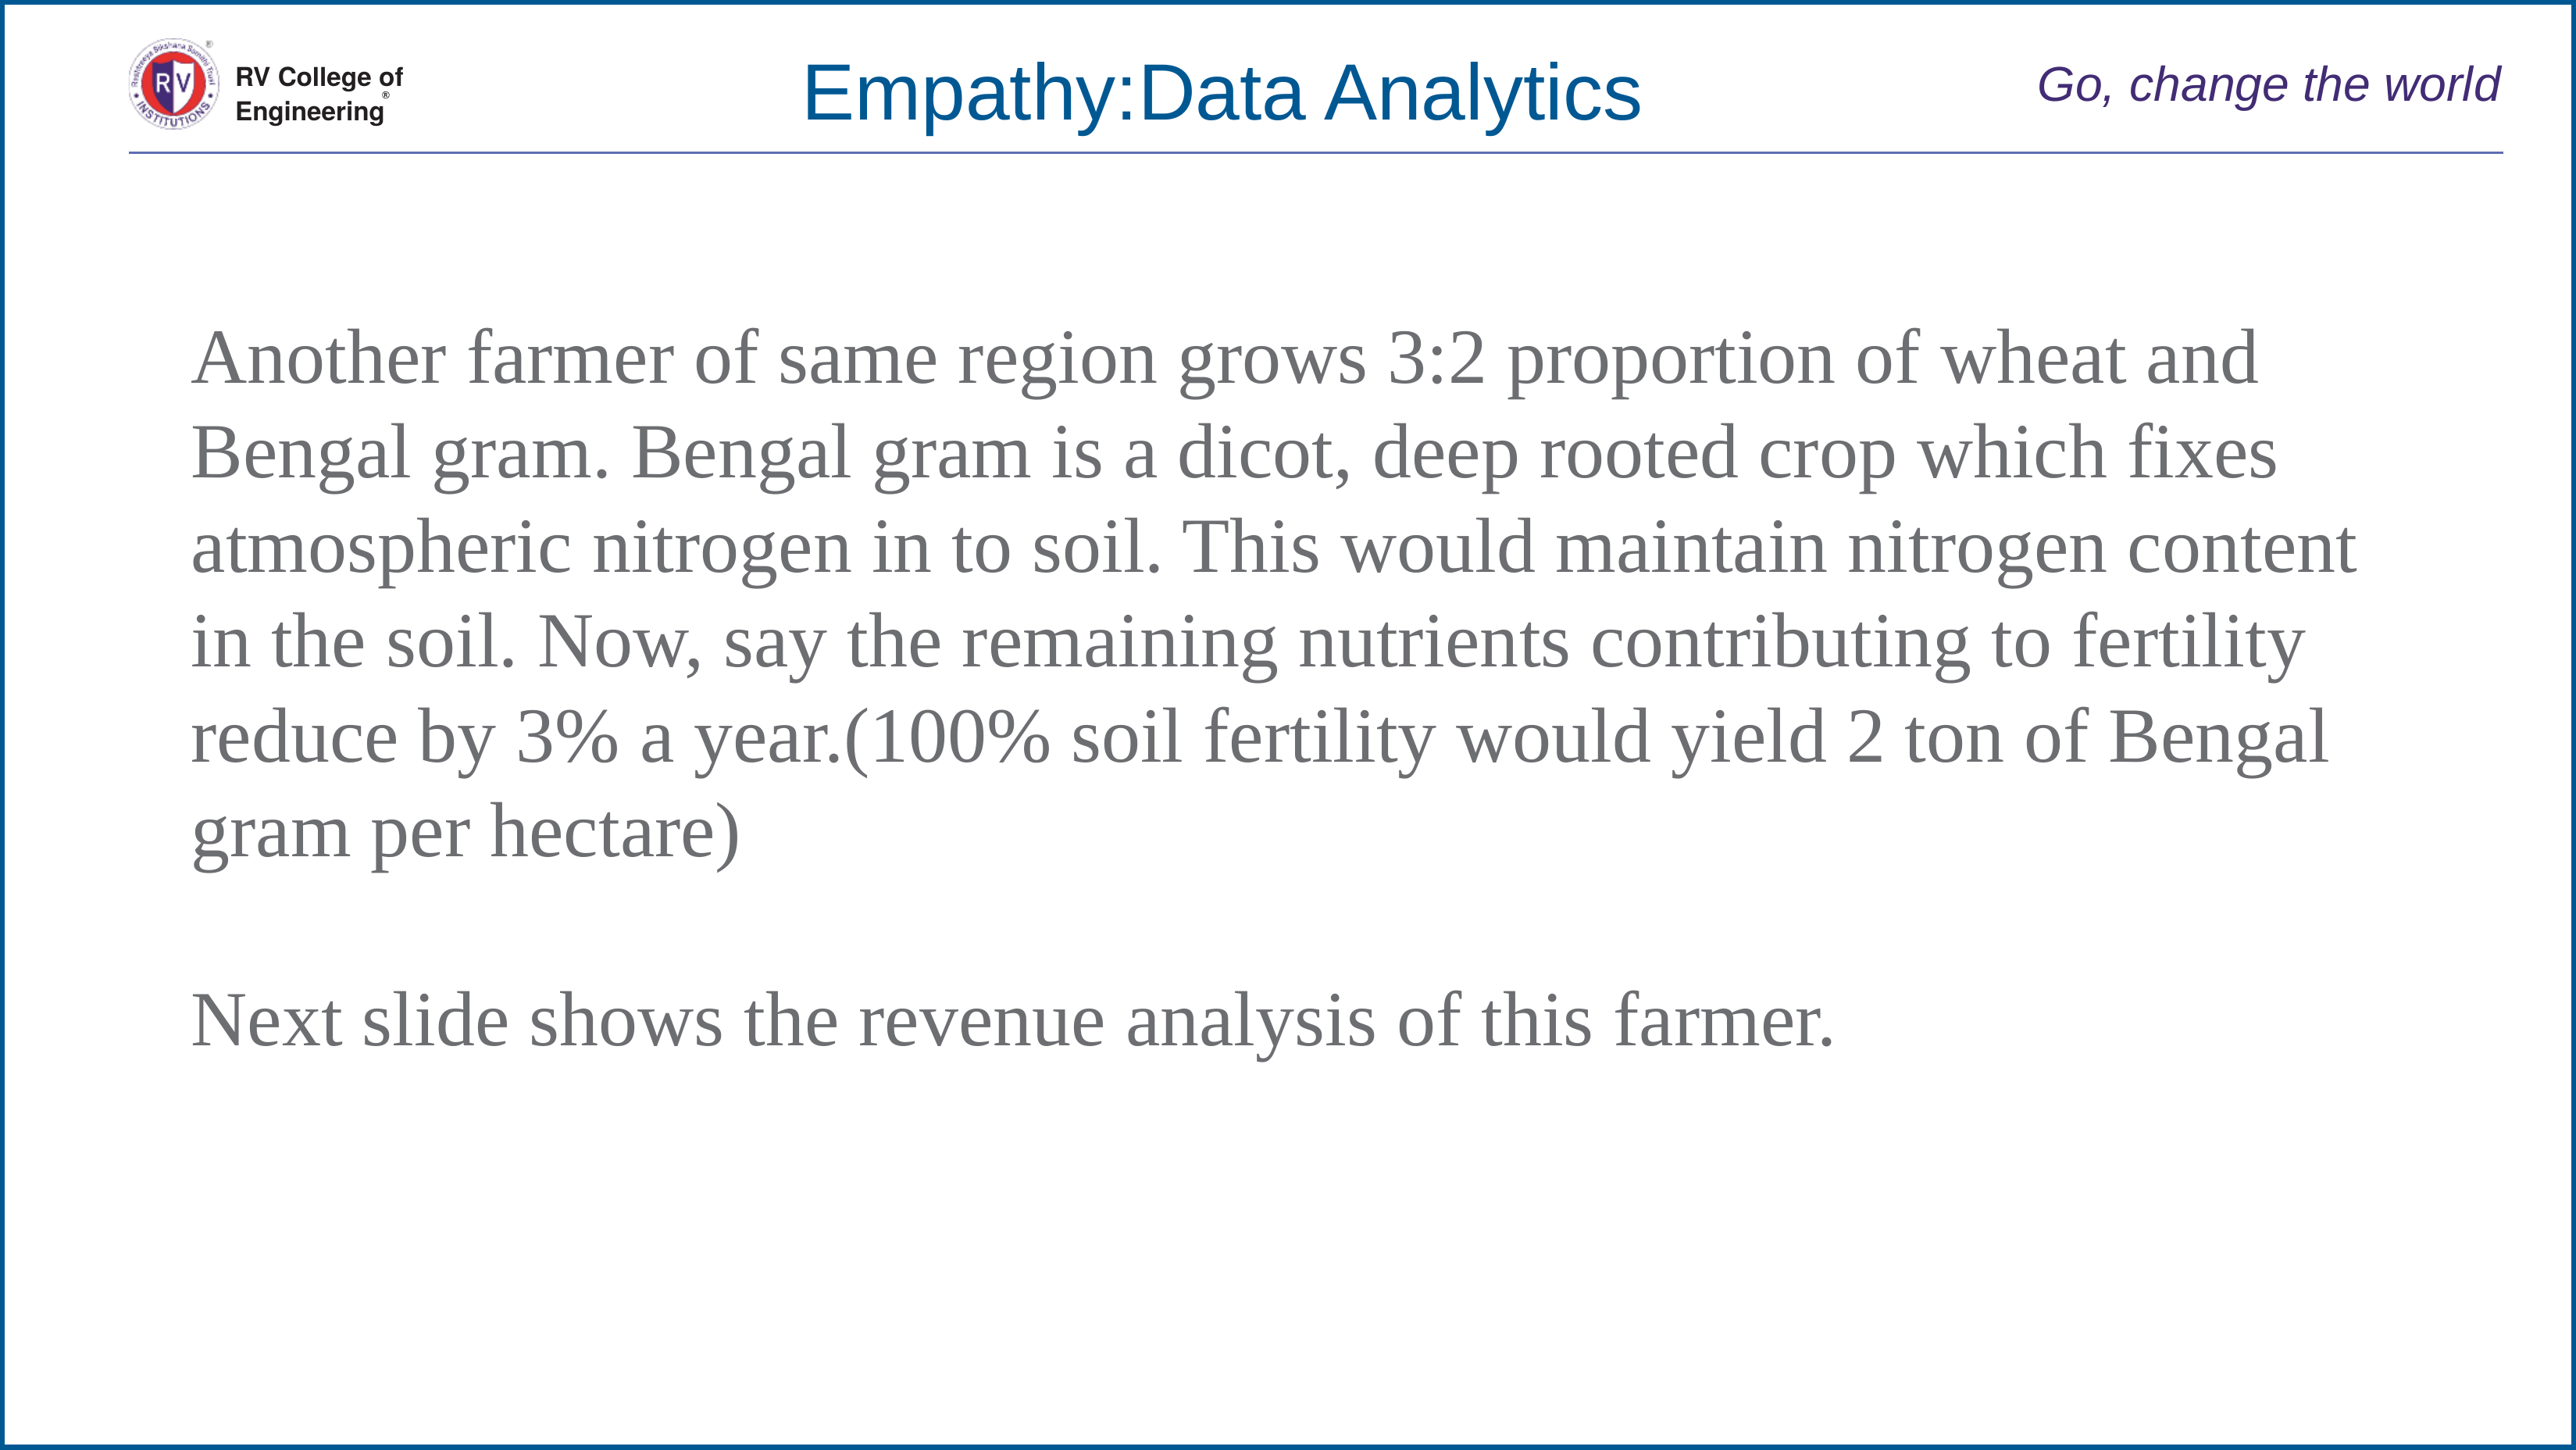

Empathy:Data Analytics
#
Go, change the world
RV College of
Engineering

Another farmer of same region grows 3:2 proportion of wheat and Bengal gram. Bengal gram is a dicot, deep rooted crop which fixes atmospheric nitrogen in to soil. This would maintain nitrogen content in the soil. Now, say the remaining nutrients contributing to fertility reduce by 3% a year.(100% soil fertility would yield 2 ton of Bengal gram per hectare)

Next slide shows the revenue analysis of this farmer.